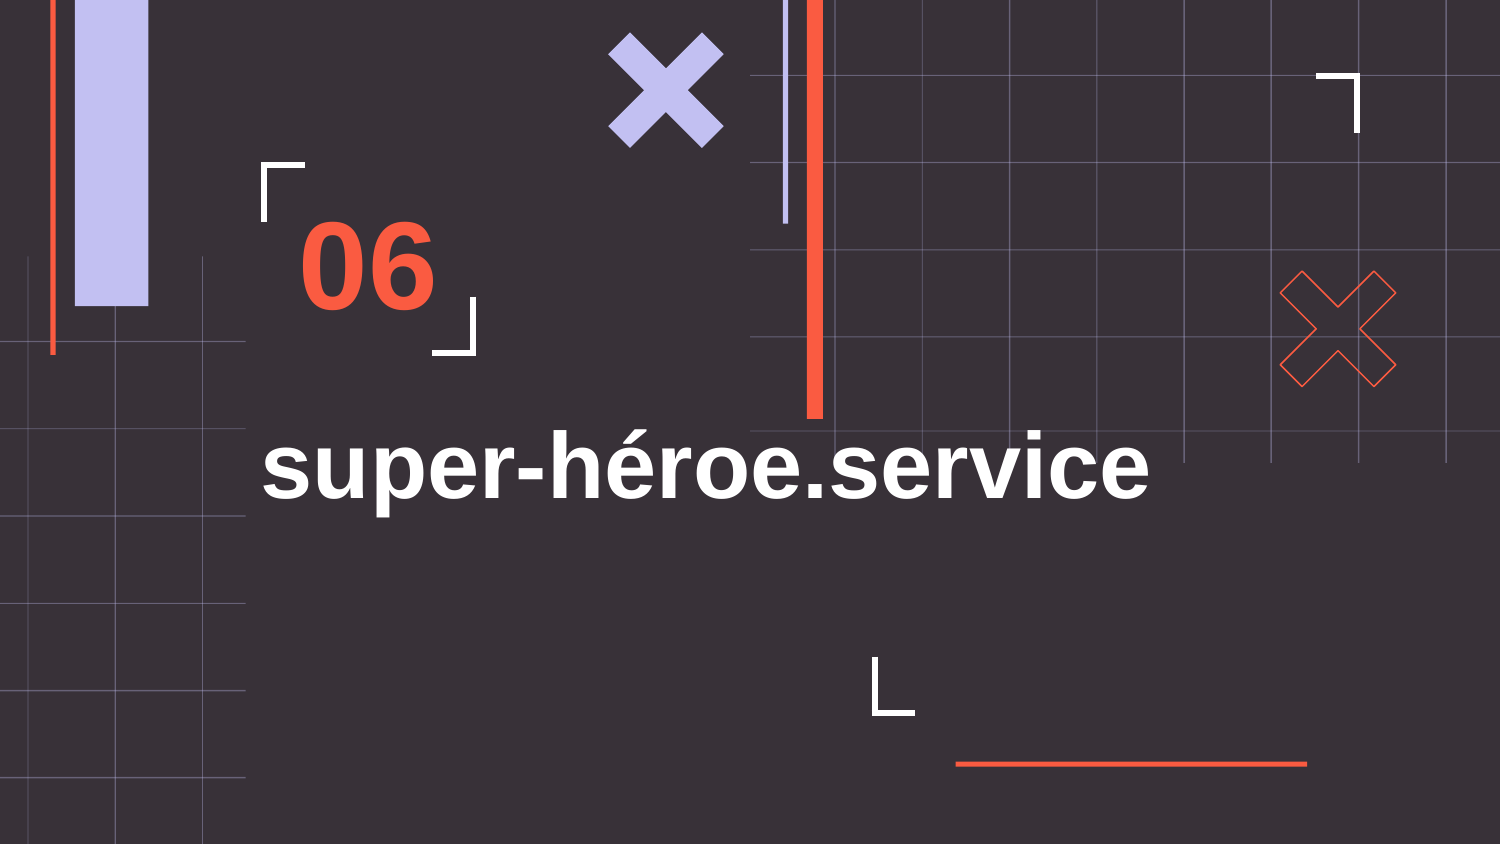

06

# super-héroe.service
You can enter a subtitle here if you need it